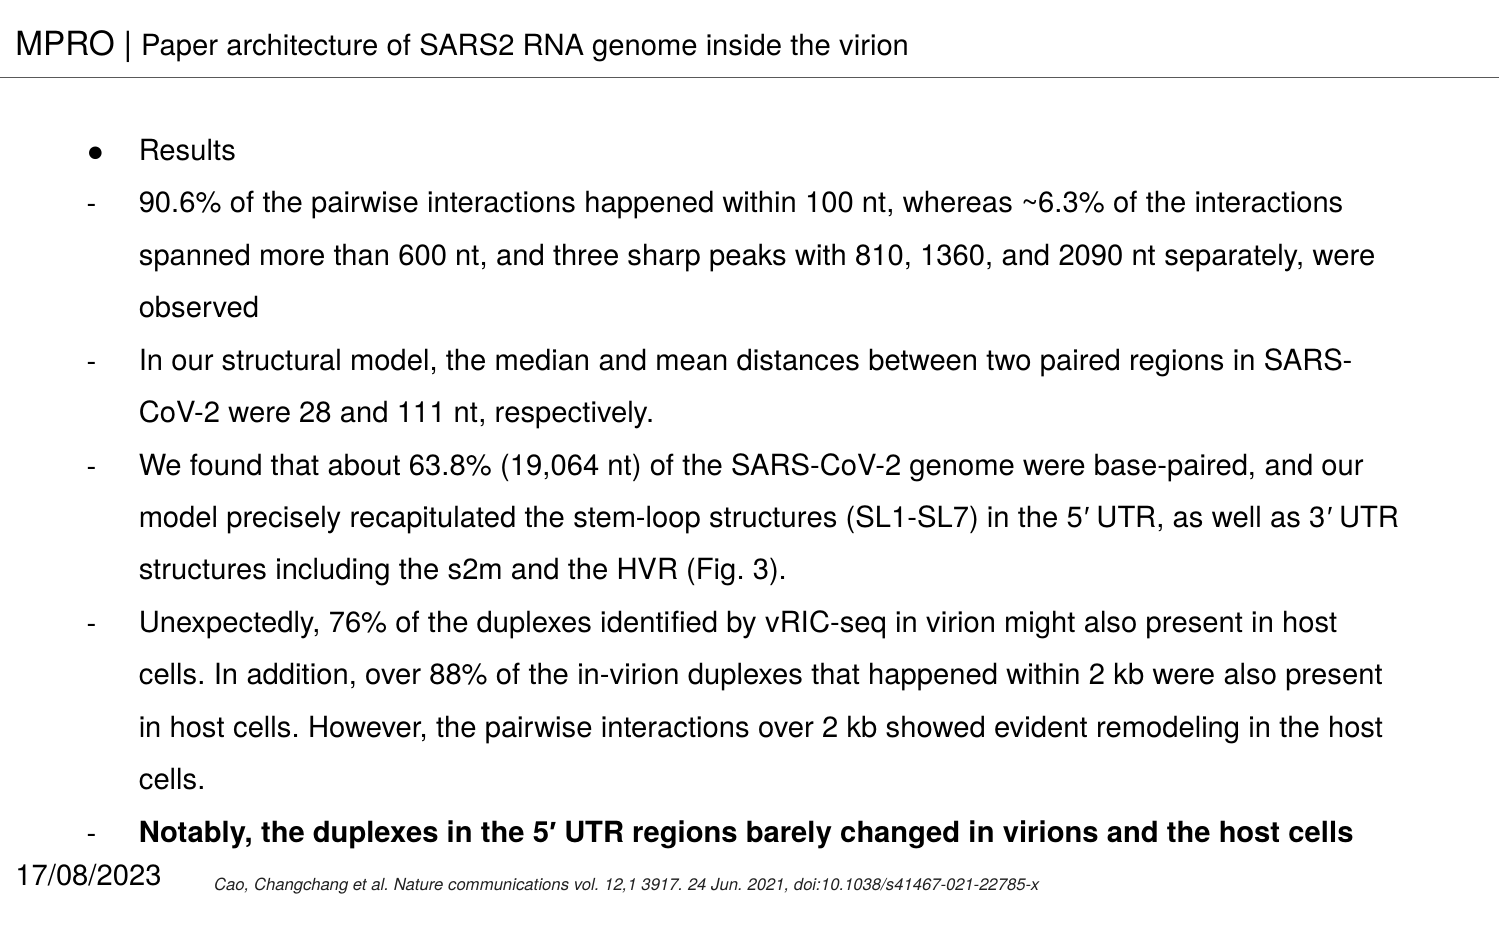

MPRO | Paper architecture of SARS2 RNA genome inside the virion
Results
90.6% of the pairwise interactions happened within 100 nt, whereas ~6.3% of the interactions spanned more than 600 nt, and three sharp peaks with 810, 1360, and 2090 nt separately, were observed
In our structural model, the median and mean distances between two paired regions in SARS-CoV-2 were 28 and 111 nt, respectively.
We found that about 63.8% (19,064 nt) of the SARS-CoV-2 genome were base-paired, and our model precisely recapitulated the stem-loop structures (SL1-SL7) in the 5′ UTR, as well as 3′ UTR structures including the s2m and the HVR (Fig. 3).
Unexpectedly, 76% of the duplexes identiﬁed by vRIC-seq in virion might also present in host cells. In addition, over 88% of the in-virion duplexes that happened within 2 kb were also present in host cells. However, the pairwise interactions over 2 kb showed evident remodeling in the host cells.
Notably, the duplexes in the 5′ UTR regions barely changed in virions and the host cells
17/08/2023
Cao, Changchang et al. Nature communications vol. 12,1 3917. 24 Jun. 2021, doi:10.1038/s41467-021-22785-x